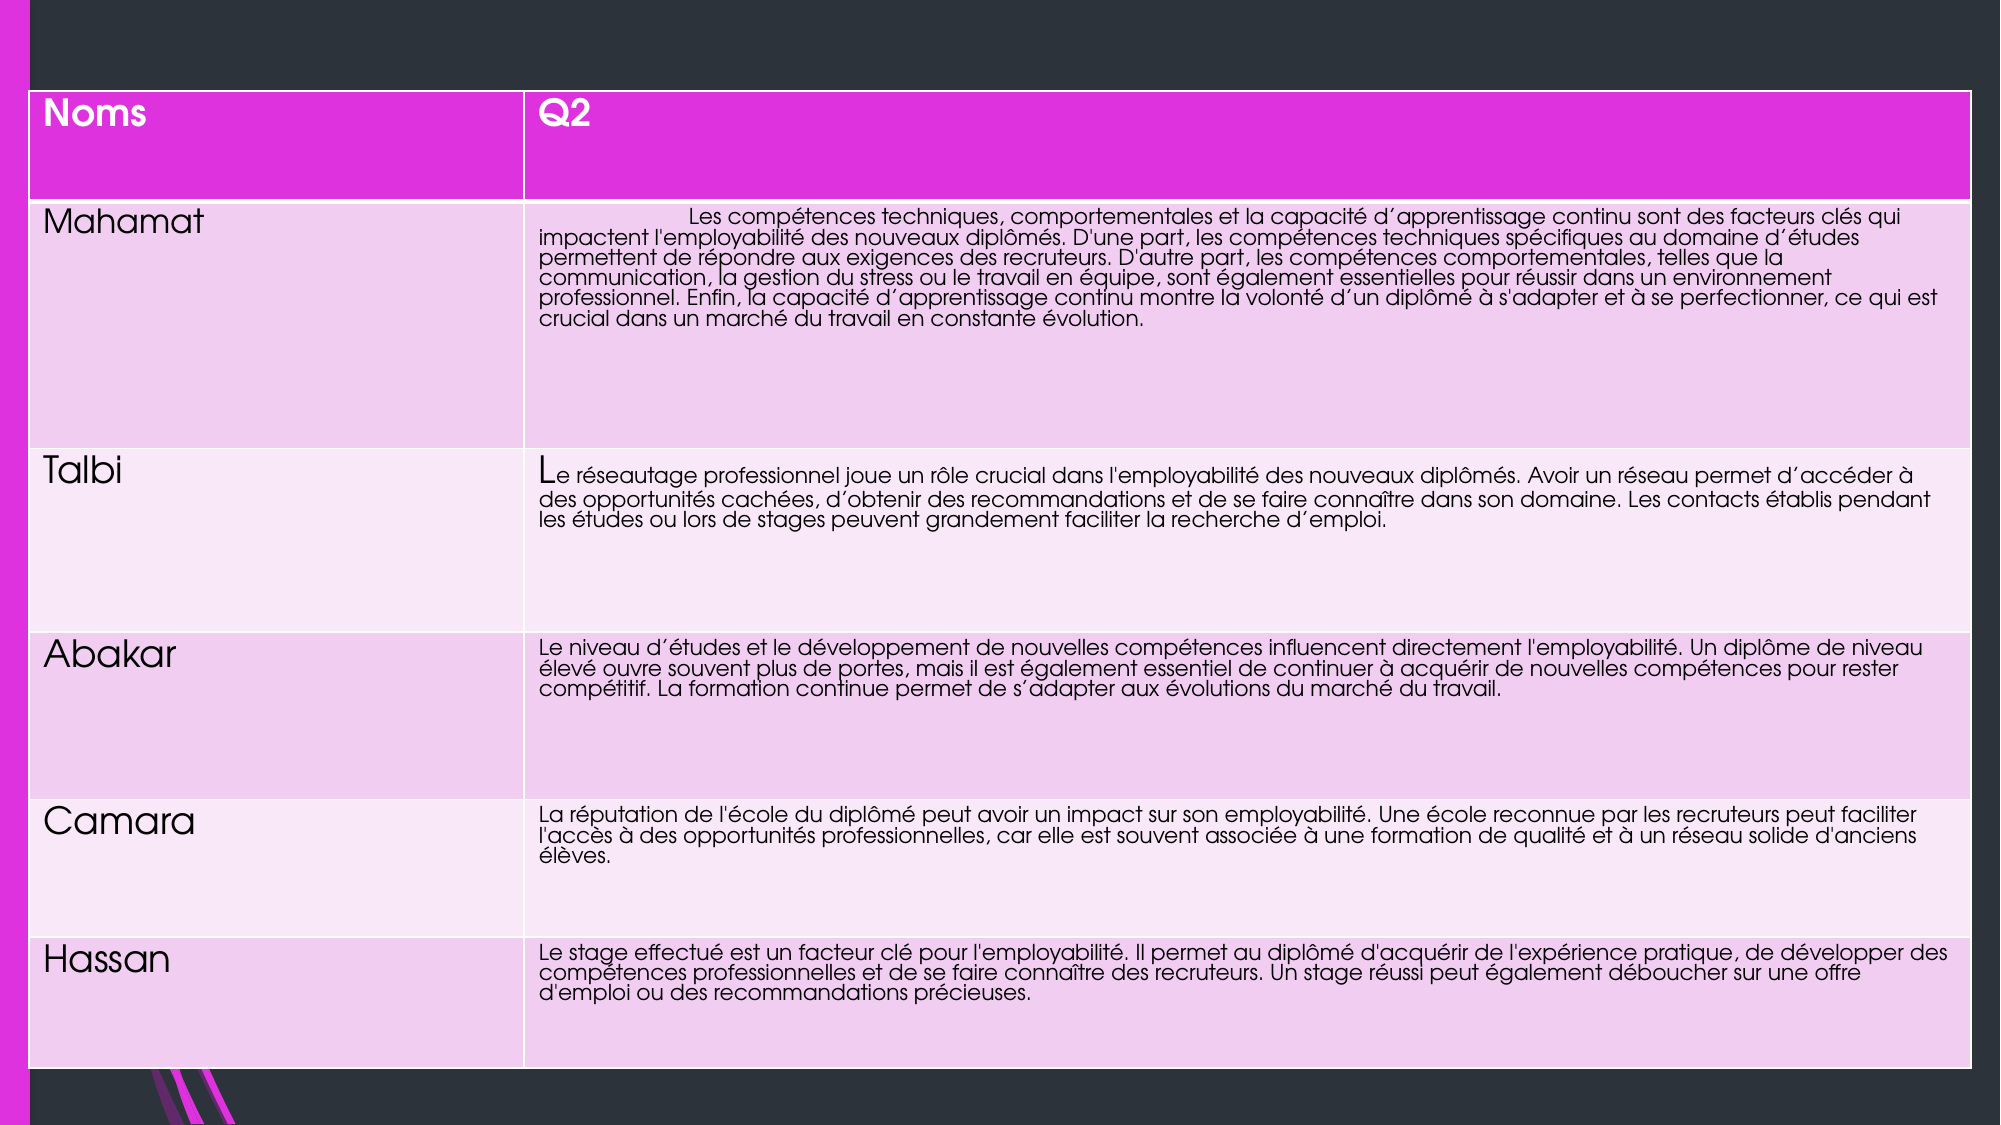

| Noms | Q2 |
| --- | --- |
| Mahamat | Les compétences techniques, comportementales et la capacité d’apprentissage continu sont des facteurs clés qui impactent l'employabilité des nouveaux diplômés. D'une part, les compétences techniques spécifiques au domaine d’études permettent de répondre aux exigences des recruteurs. D'autre part, les compétences comportementales, telles que la communication, la gestion du stress ou le travail en équipe, sont également essentielles pour réussir dans un environnement professionnel. Enfin, la capacité d’apprentissage continu montre la volonté d’un diplômé à s'adapter et à se perfectionner, ce qui est crucial dans un marché du travail en constante évolution. |
| Talbi | Le réseautage professionnel joue un rôle crucial dans l'employabilité des nouveaux diplômés. Avoir un réseau permet d’accéder à des opportunités cachées, d’obtenir des recommandations et de se faire connaître dans son domaine. Les contacts établis pendant les études ou lors de stages peuvent grandement faciliter la recherche d’emploi. |
| Abakar | Le niveau d’études et le développement de nouvelles compétences influencent directement l'employabilité. Un diplôme de niveau élevé ouvre souvent plus de portes, mais il est également essentiel de continuer à acquérir de nouvelles compétences pour rester compétitif. La formation continue permet de s’adapter aux évolutions du marché du travail. |
| Camara | La réputation de l'école du diplômé peut avoir un impact sur son employabilité. Une école reconnue par les recruteurs peut faciliter l'accès à des opportunités professionnelles, car elle est souvent associée à une formation de qualité et à un réseau solide d'anciens élèves. |
| Hassan | Le stage effectué est un facteur clé pour l'employabilité. Il permet au diplômé d'acquérir de l'expérience pratique, de développer des compétences professionnelles et de se faire connaître des recruteurs. Un stage réussi peut également déboucher sur une offre d'emploi ou des recommandations précieuses. |